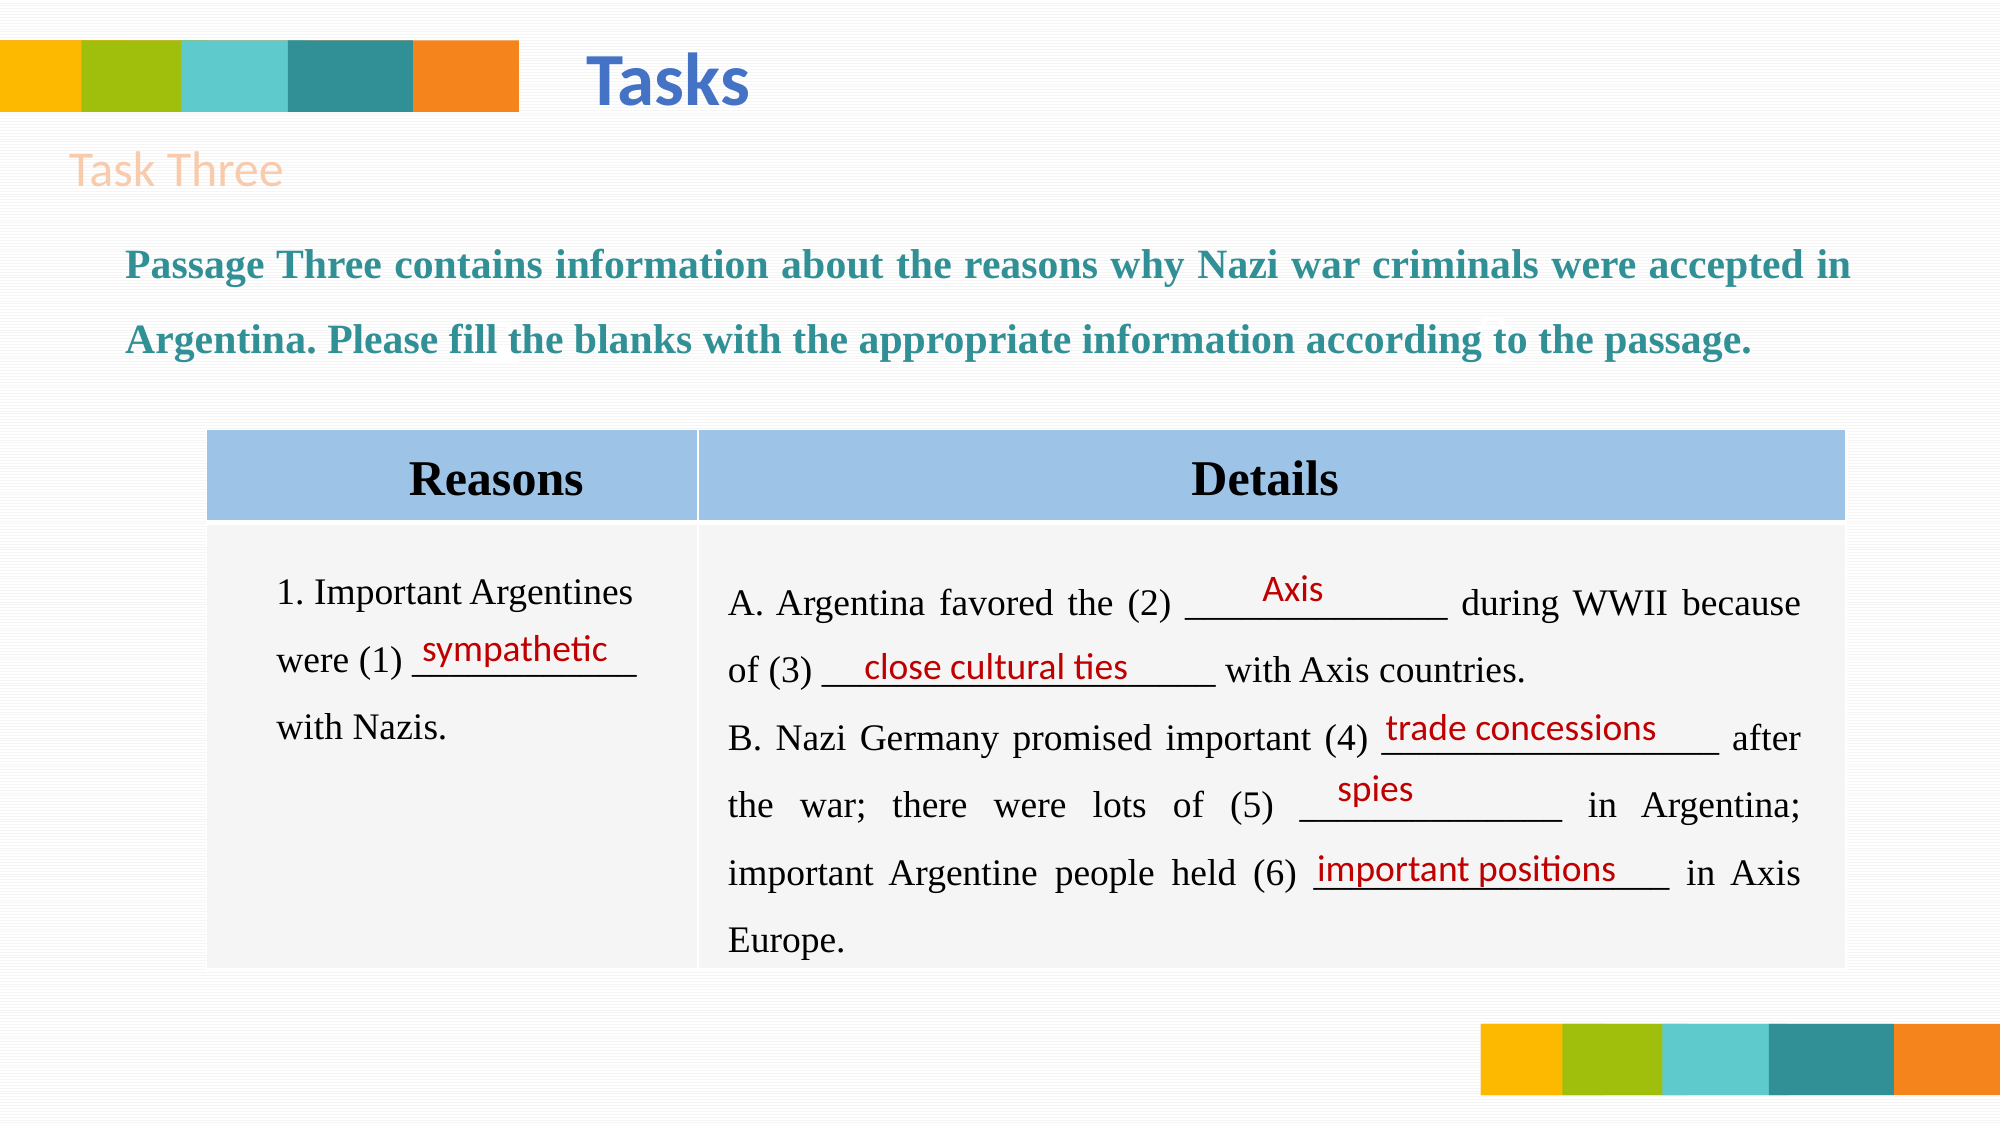

Tasks

Task Three
Passage Three contains information about the reasons why Nazi war criminals were accepted in Argentina. Please fill the blanks with the appropriate information according to the passage.

|  |  |
| --- | --- |
|  |  |
Reasons
Details
1. Important Argentines
were (1) ____________
with Nazis.
A. Argentina favored the (2) ______________ during WWII because of (3) _____________________ with Axis countries.
B. Nazi Germany promised important (4) __________________ after the war; there were lots of (5) ______________ in Argentina; important Argentine people held (6) ___________________ in Axis Europe.
Axis

sympathetic
close cultural ties
trade concessions
spies
important positions